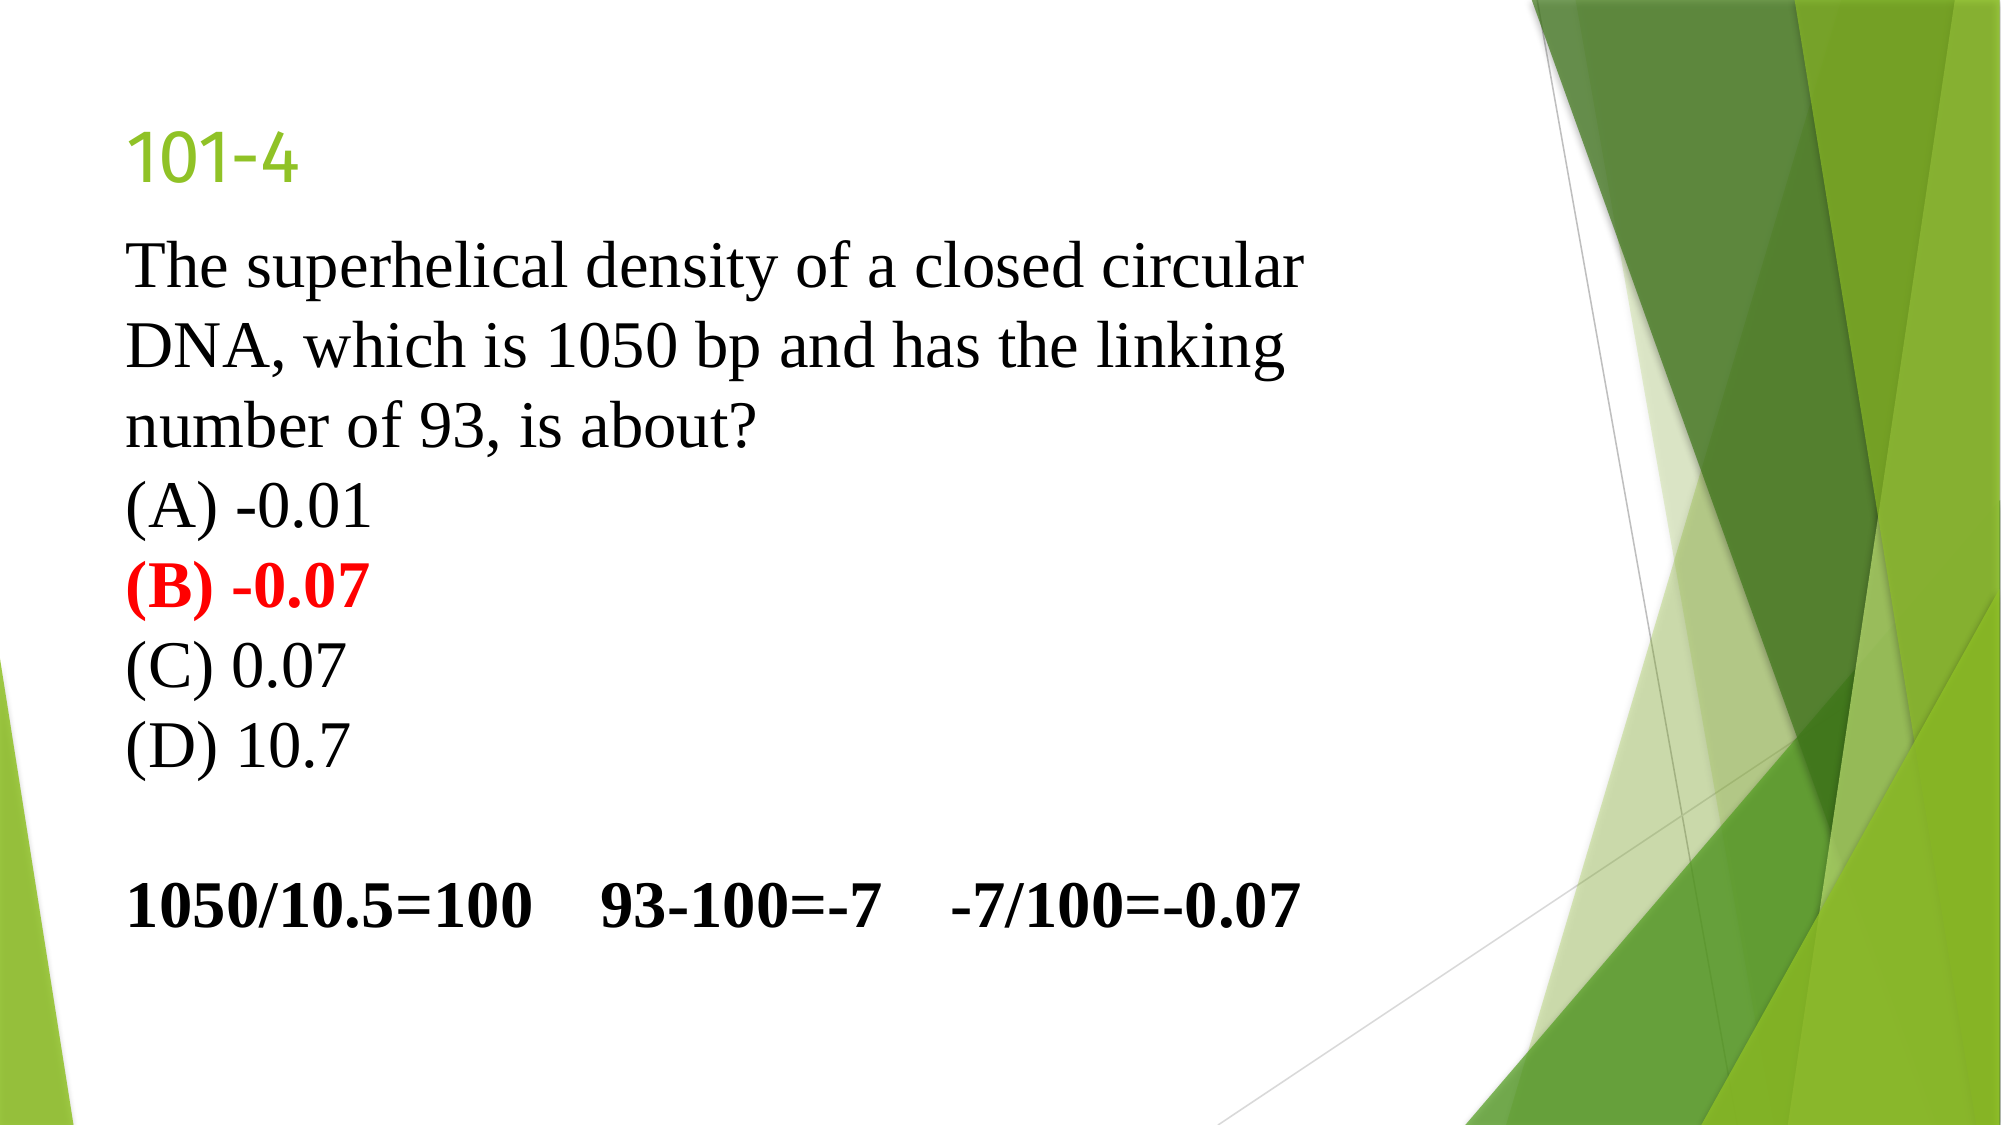

# 101-4
The superhelical density of a closed circular DNA, which is 1050 bp and has the linking number of 93, is about?
(A) -0.01
(B) -0.07
(C) 0.07
(D) 10.7

1050/10.5=100    93-100=-7    -7/100=-0.07